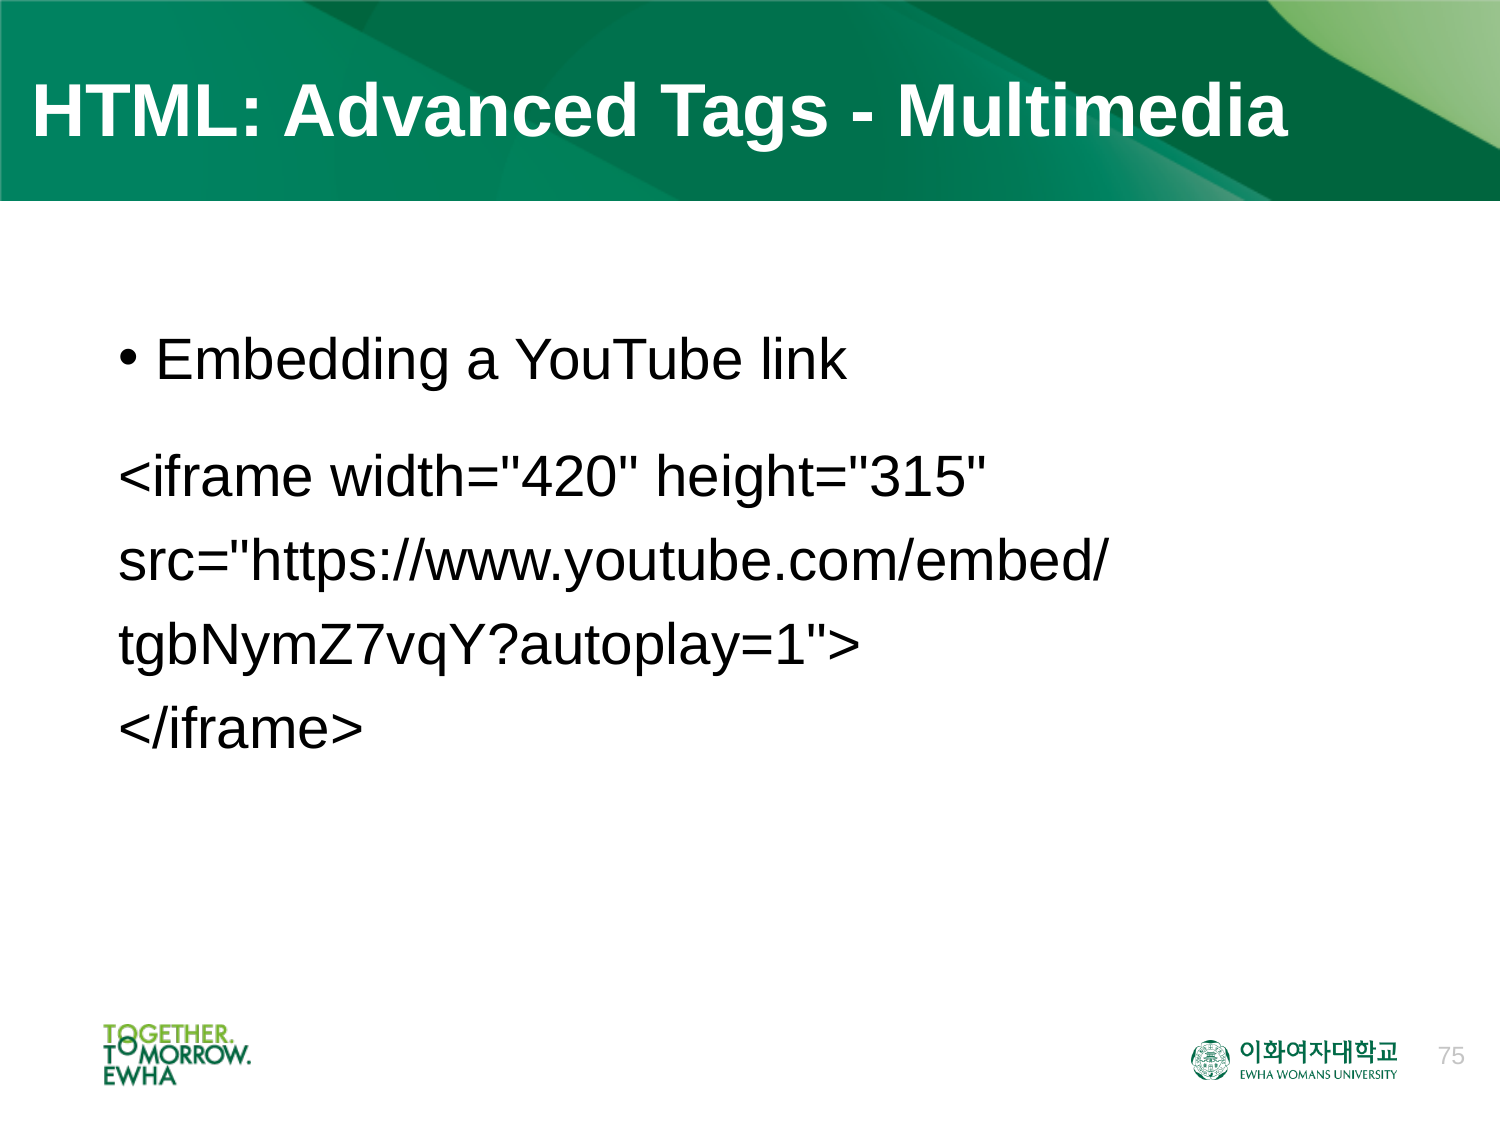

# HTML: Advanced Tags - Multimedia
Embedding a YouTube link
<iframe width="420" height="315"
src="https://www.youtube.com/embed/tgbNymZ7vqY?autoplay=1">
</iframe>
75